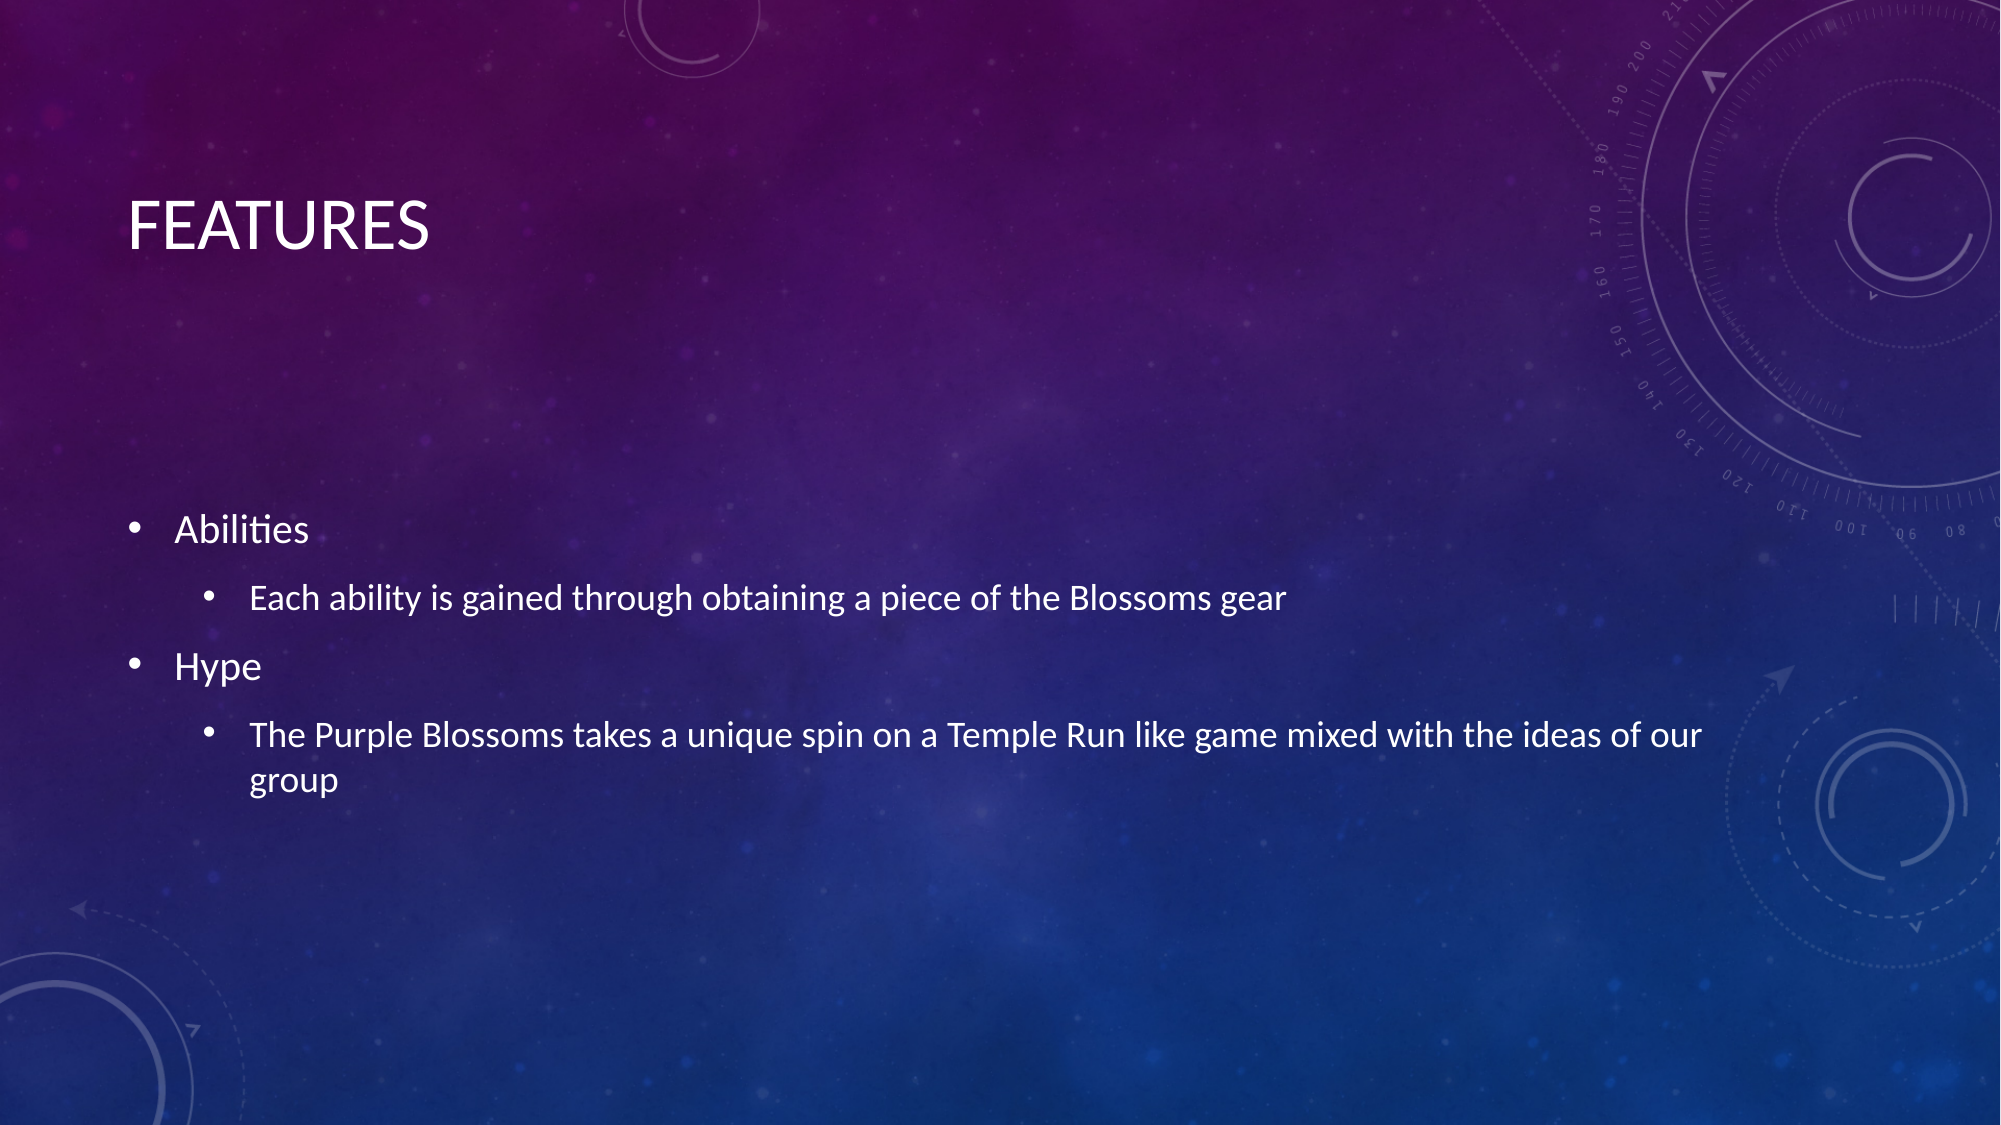

# Features
Abilities
Each ability is gained through obtaining a piece of the Blossoms gear
Hype
The Purple Blossoms takes a unique spin on a Temple Run like game mixed with the ideas of our group